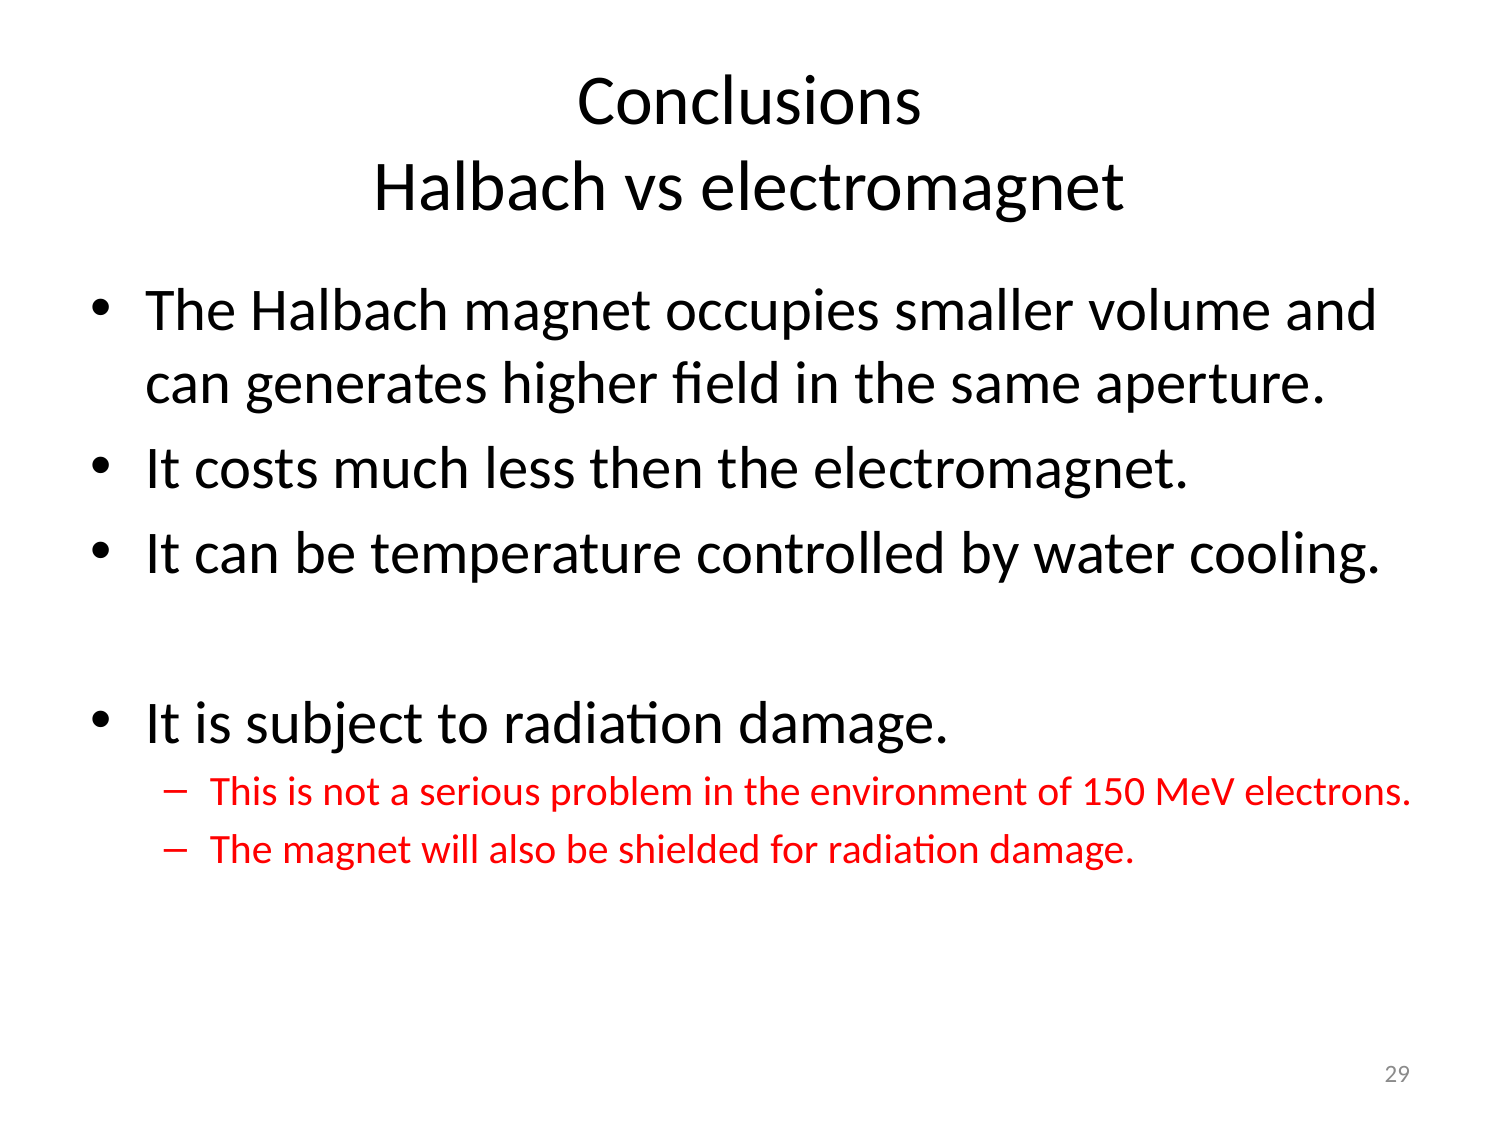

# Conclusions Halbach vs electromagnet
The Halbach magnet occupies smaller volume and can generates higher field in the same aperture.
It costs much less then the electromagnet.
It can be temperature controlled by water cooling.

It is subject to radiation damage.
This is not a serious problem in the environment of 150 MeV electrons.
The magnet will also be shielded for radiation damage.

29